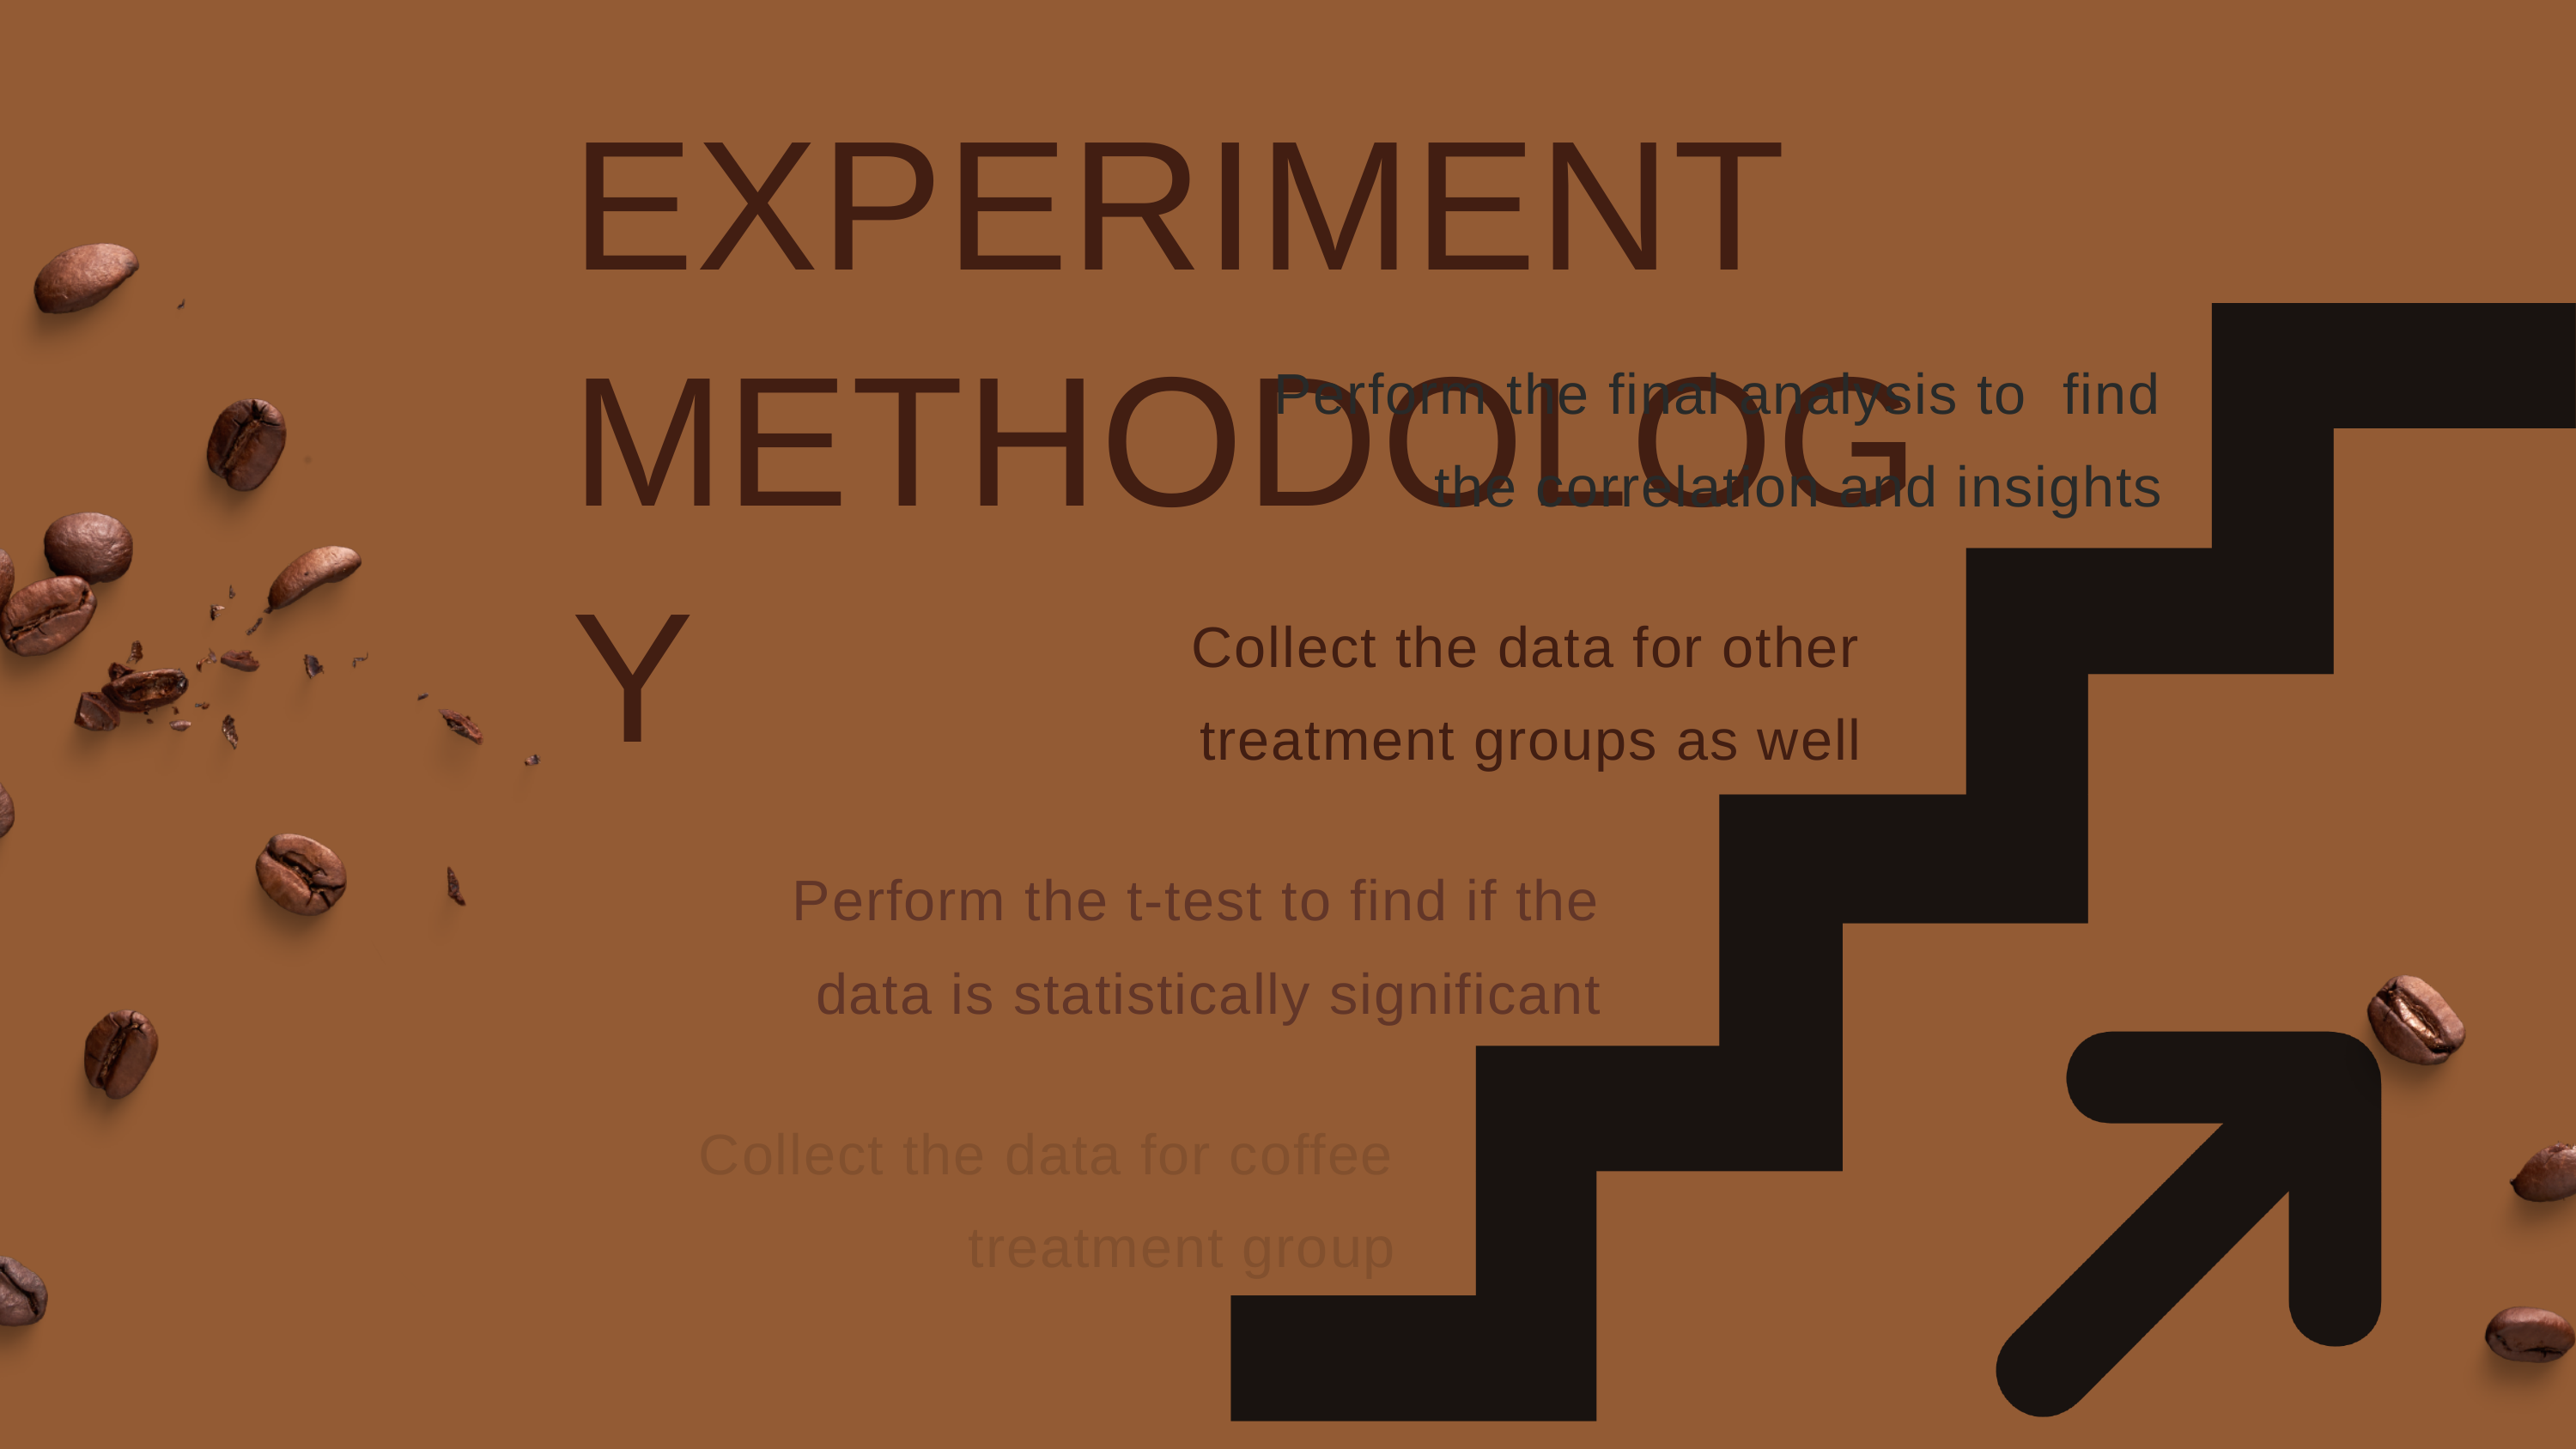

EXPERIMENT METHODOLOGY

Perform the final analysis to  find the correlation and insights
Collect the data for other treatment groups as well

Perform the t-test to find if the data is statistically significant
Collect the data for coffee treatment group